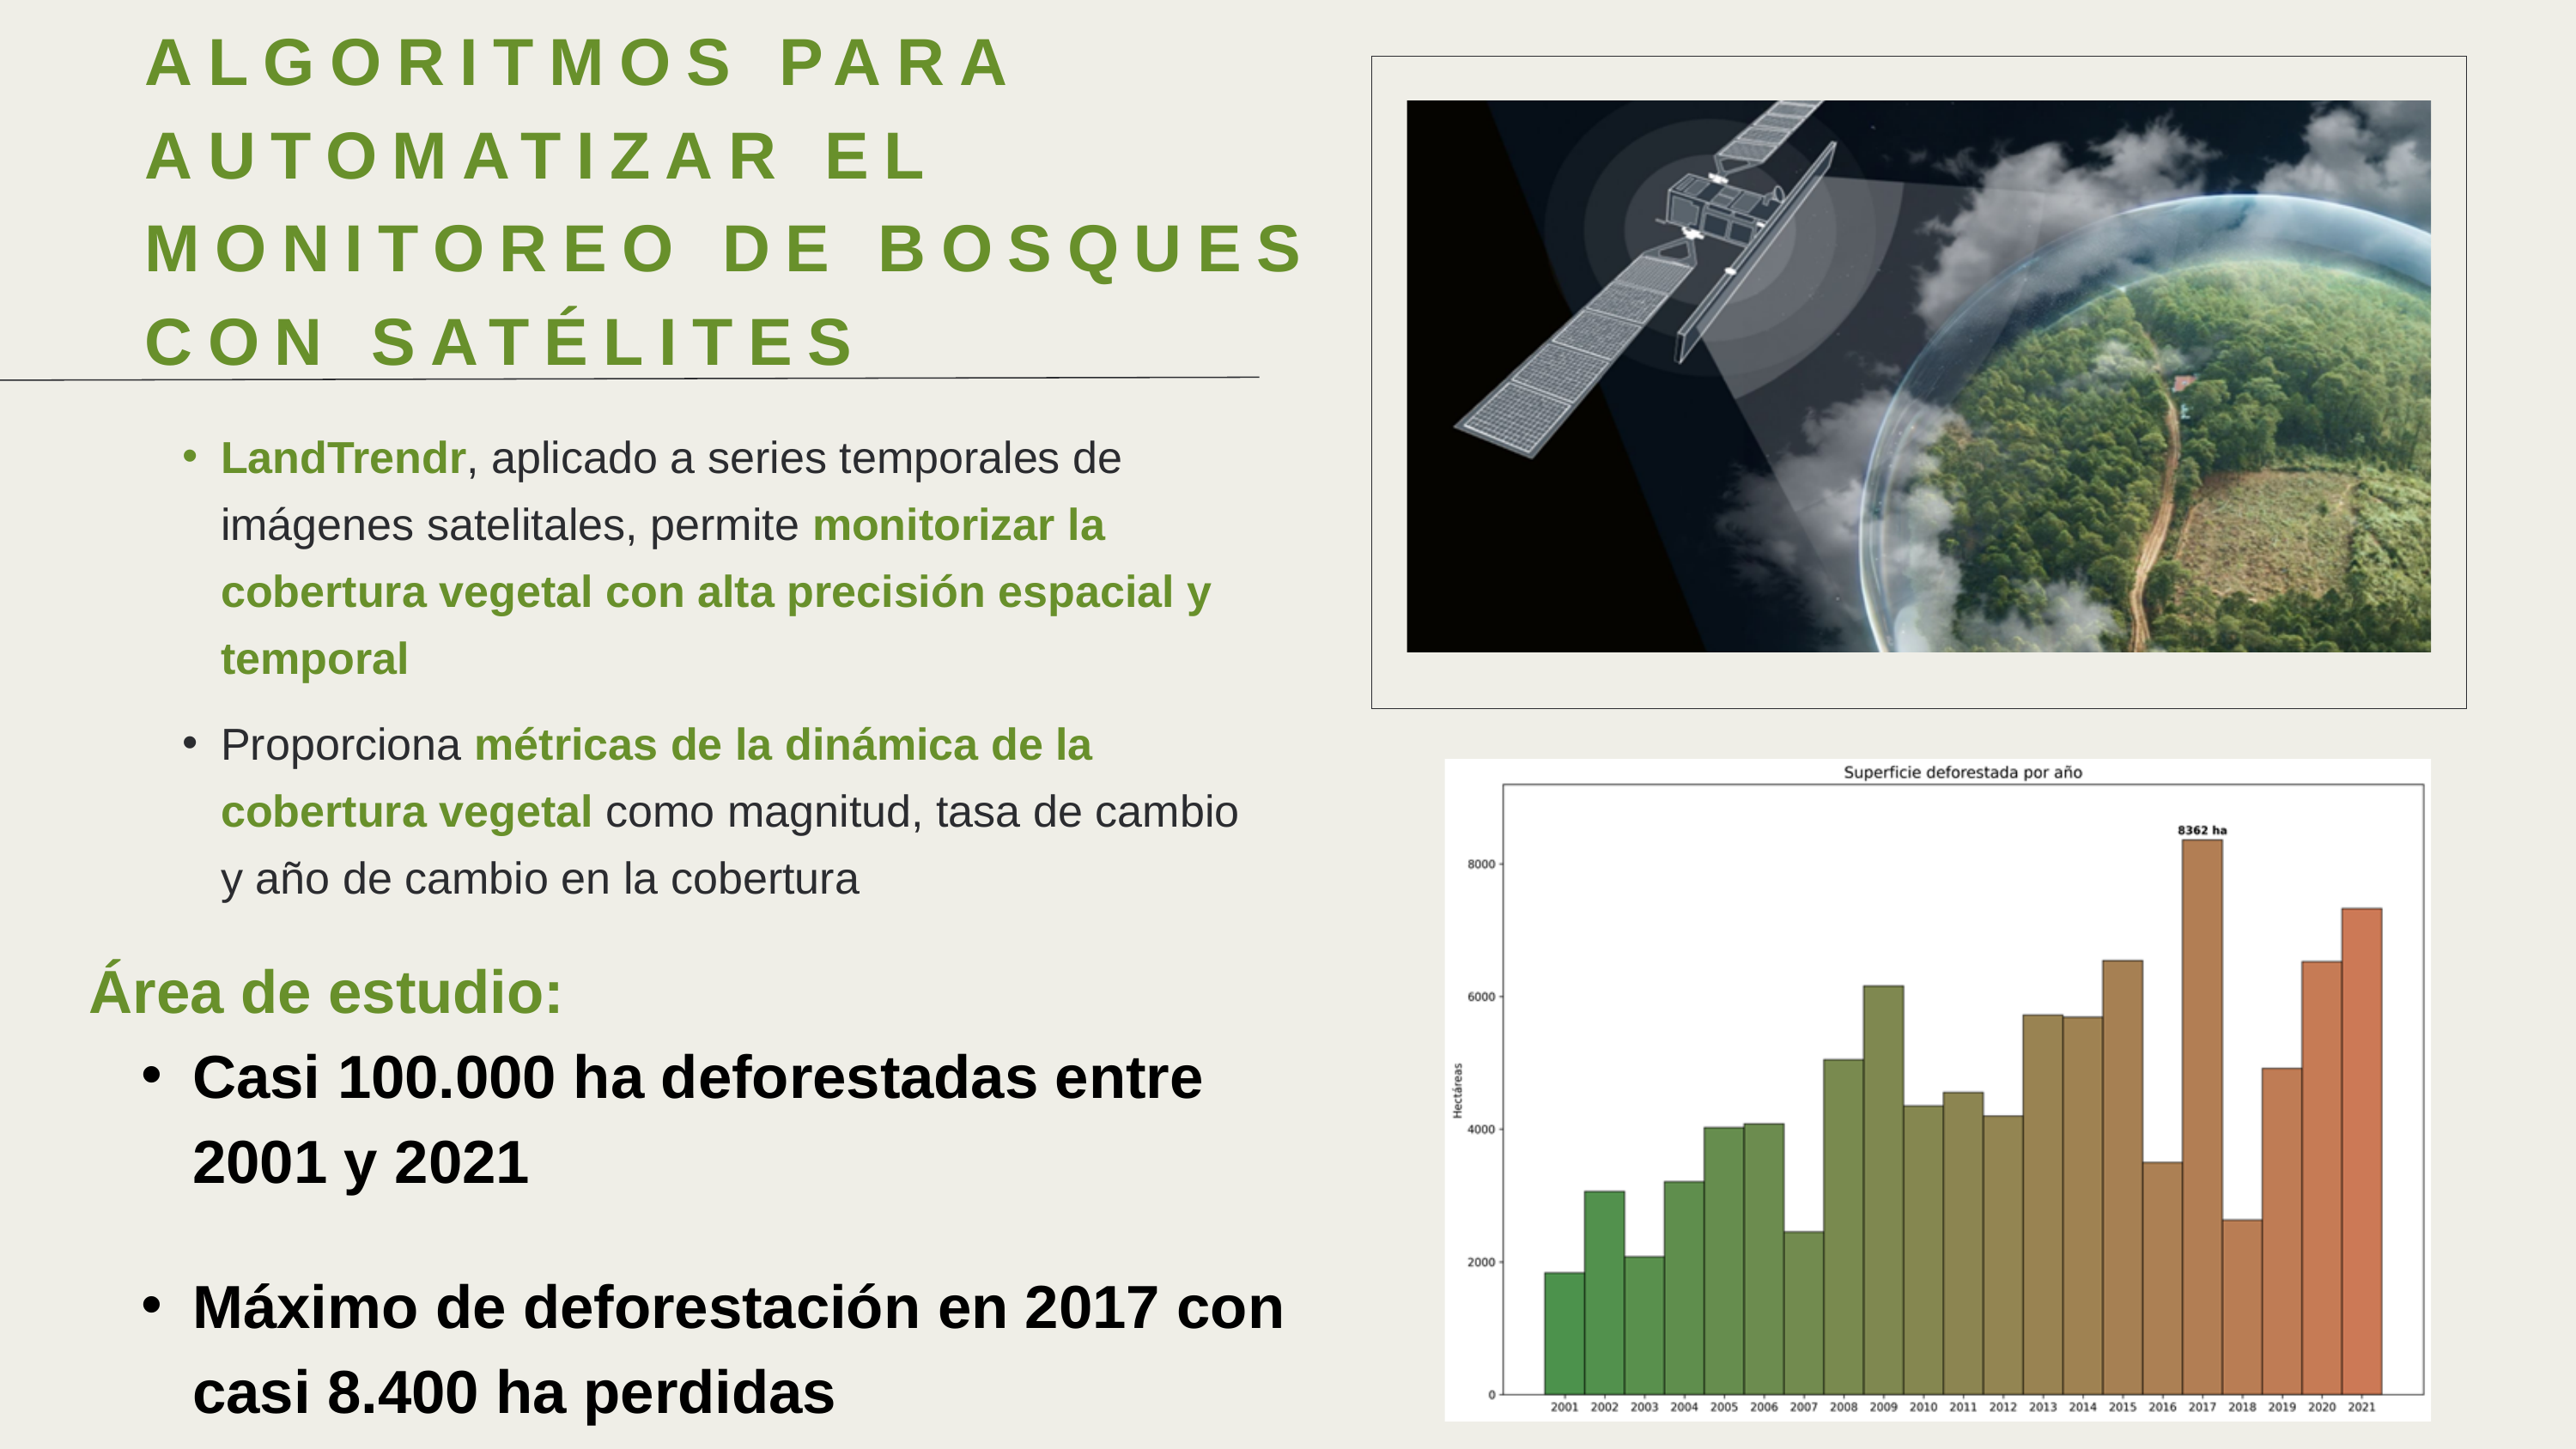

ALGORITMOS PARA AUTOMATIZAR EL MONITOREO DE BOSQUES CON SATÉLITES

LandTrendr, aplicado a series temporales de imágenes satelitales, permite monitorizar la cobertura vegetal con alta precisión espacial y temporal

Proporciona métricas de la dinámica de la cobertura vegetal como magnitud, tasa de cambio y año de cambio en la cobertura

Área de estudio:
Casi 100.000 ha deforestadas entre 2001 y 2021

Máximo de deforestación en 2017 con casi 8.400 ha perdidas